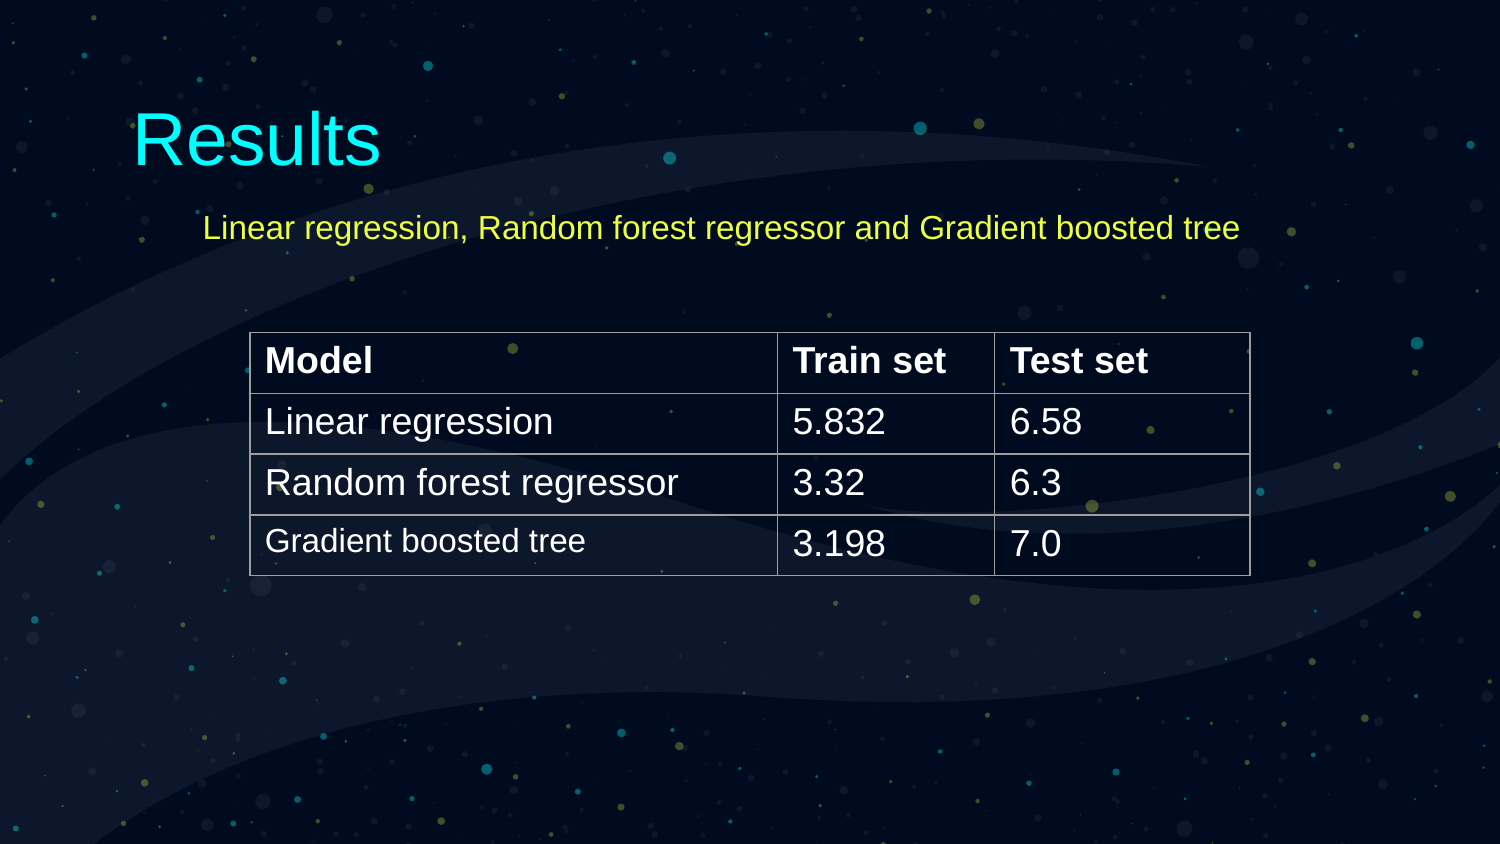

# Results
Linear regression, Random forest regressor and Gradient boosted tree
| Model | Train set | Test set |
| --- | --- | --- |
| Linear regression | 5.832 | 6.58 |
| Random forest regressor | 3.32 | 6.3 |
| Gradient boosted tree | 3.198 | 7.0 |